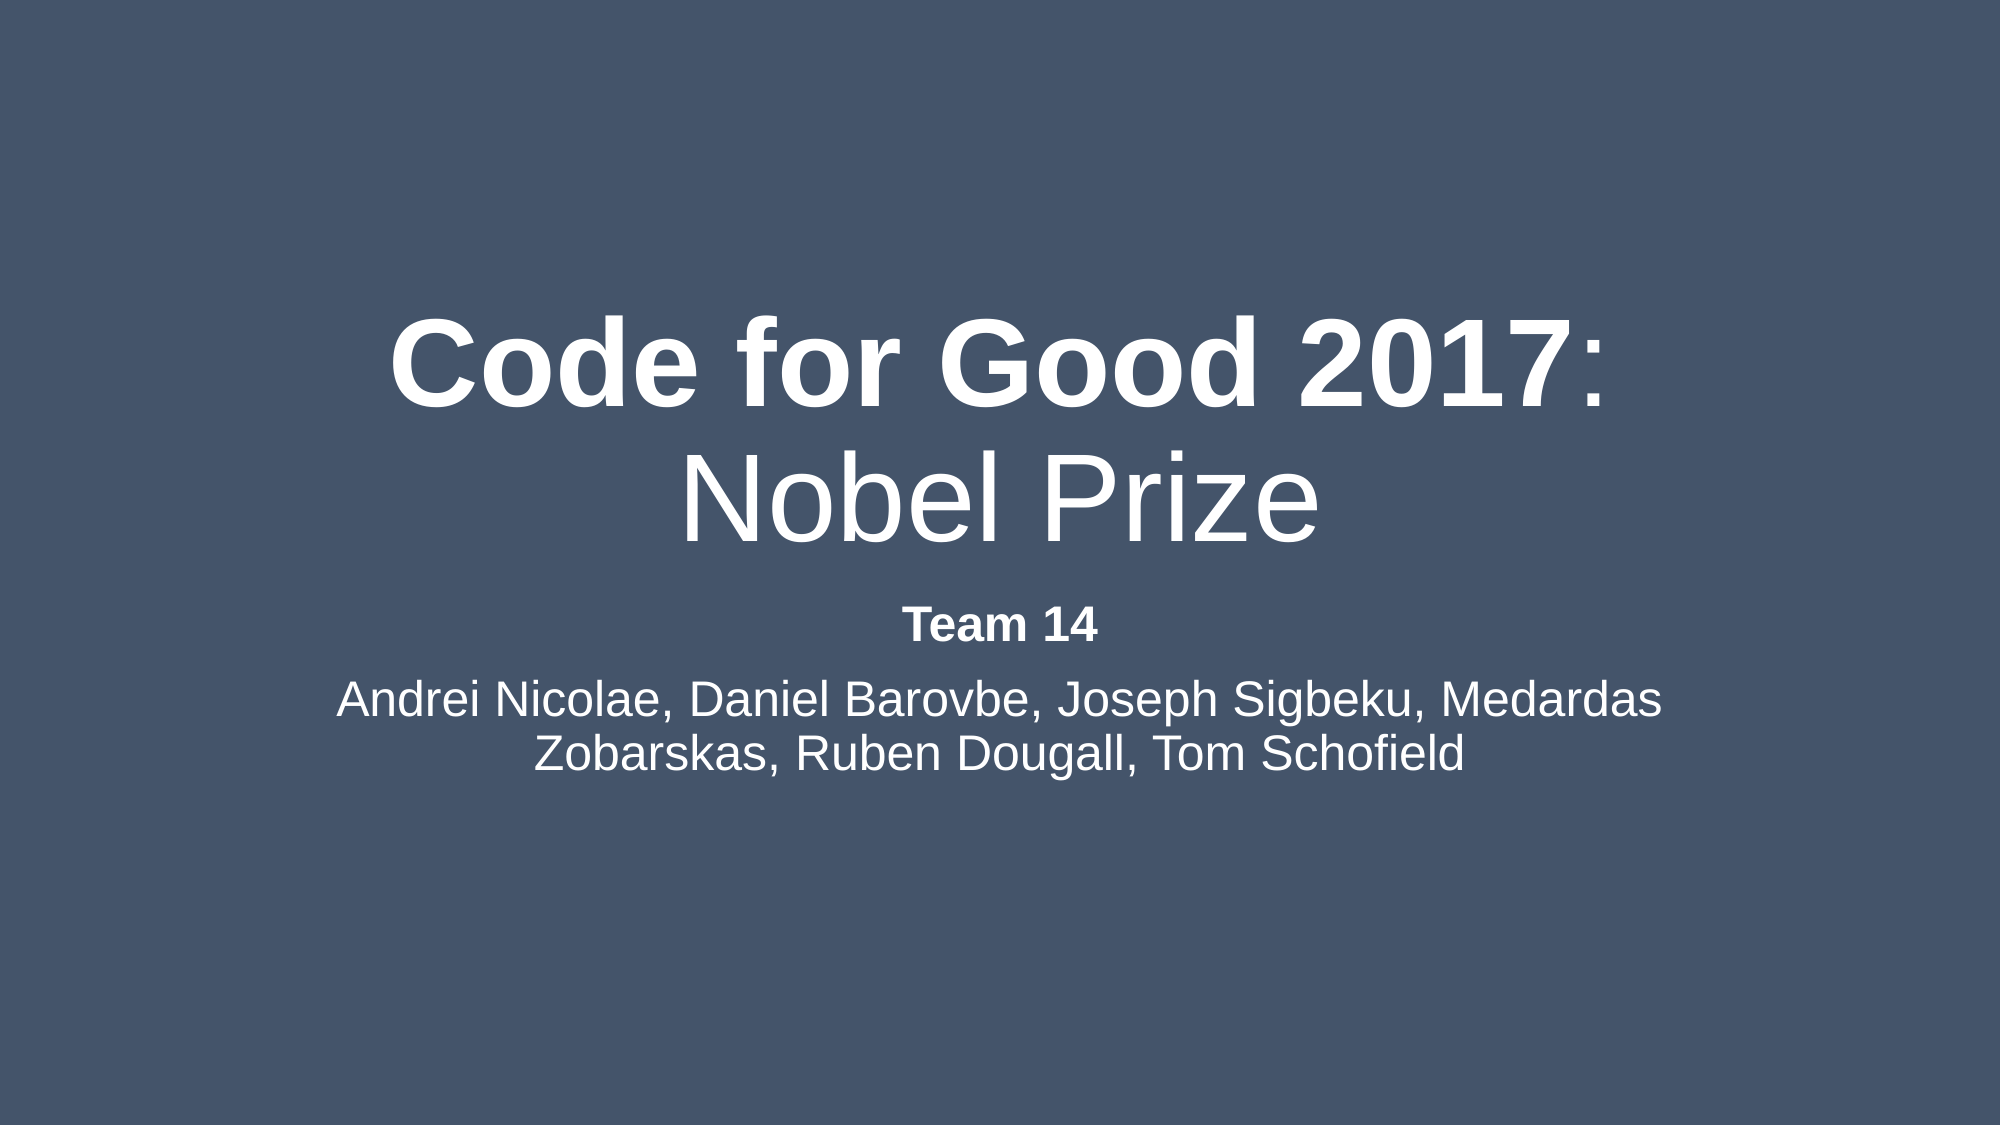

# Code for Good 2017: Nobel Prize
Team 14
Andrei Nicolae, Daniel Barovbe, Joseph Sigbeku, Medardas Zobarskas, Ruben Dougall, Tom Schofield